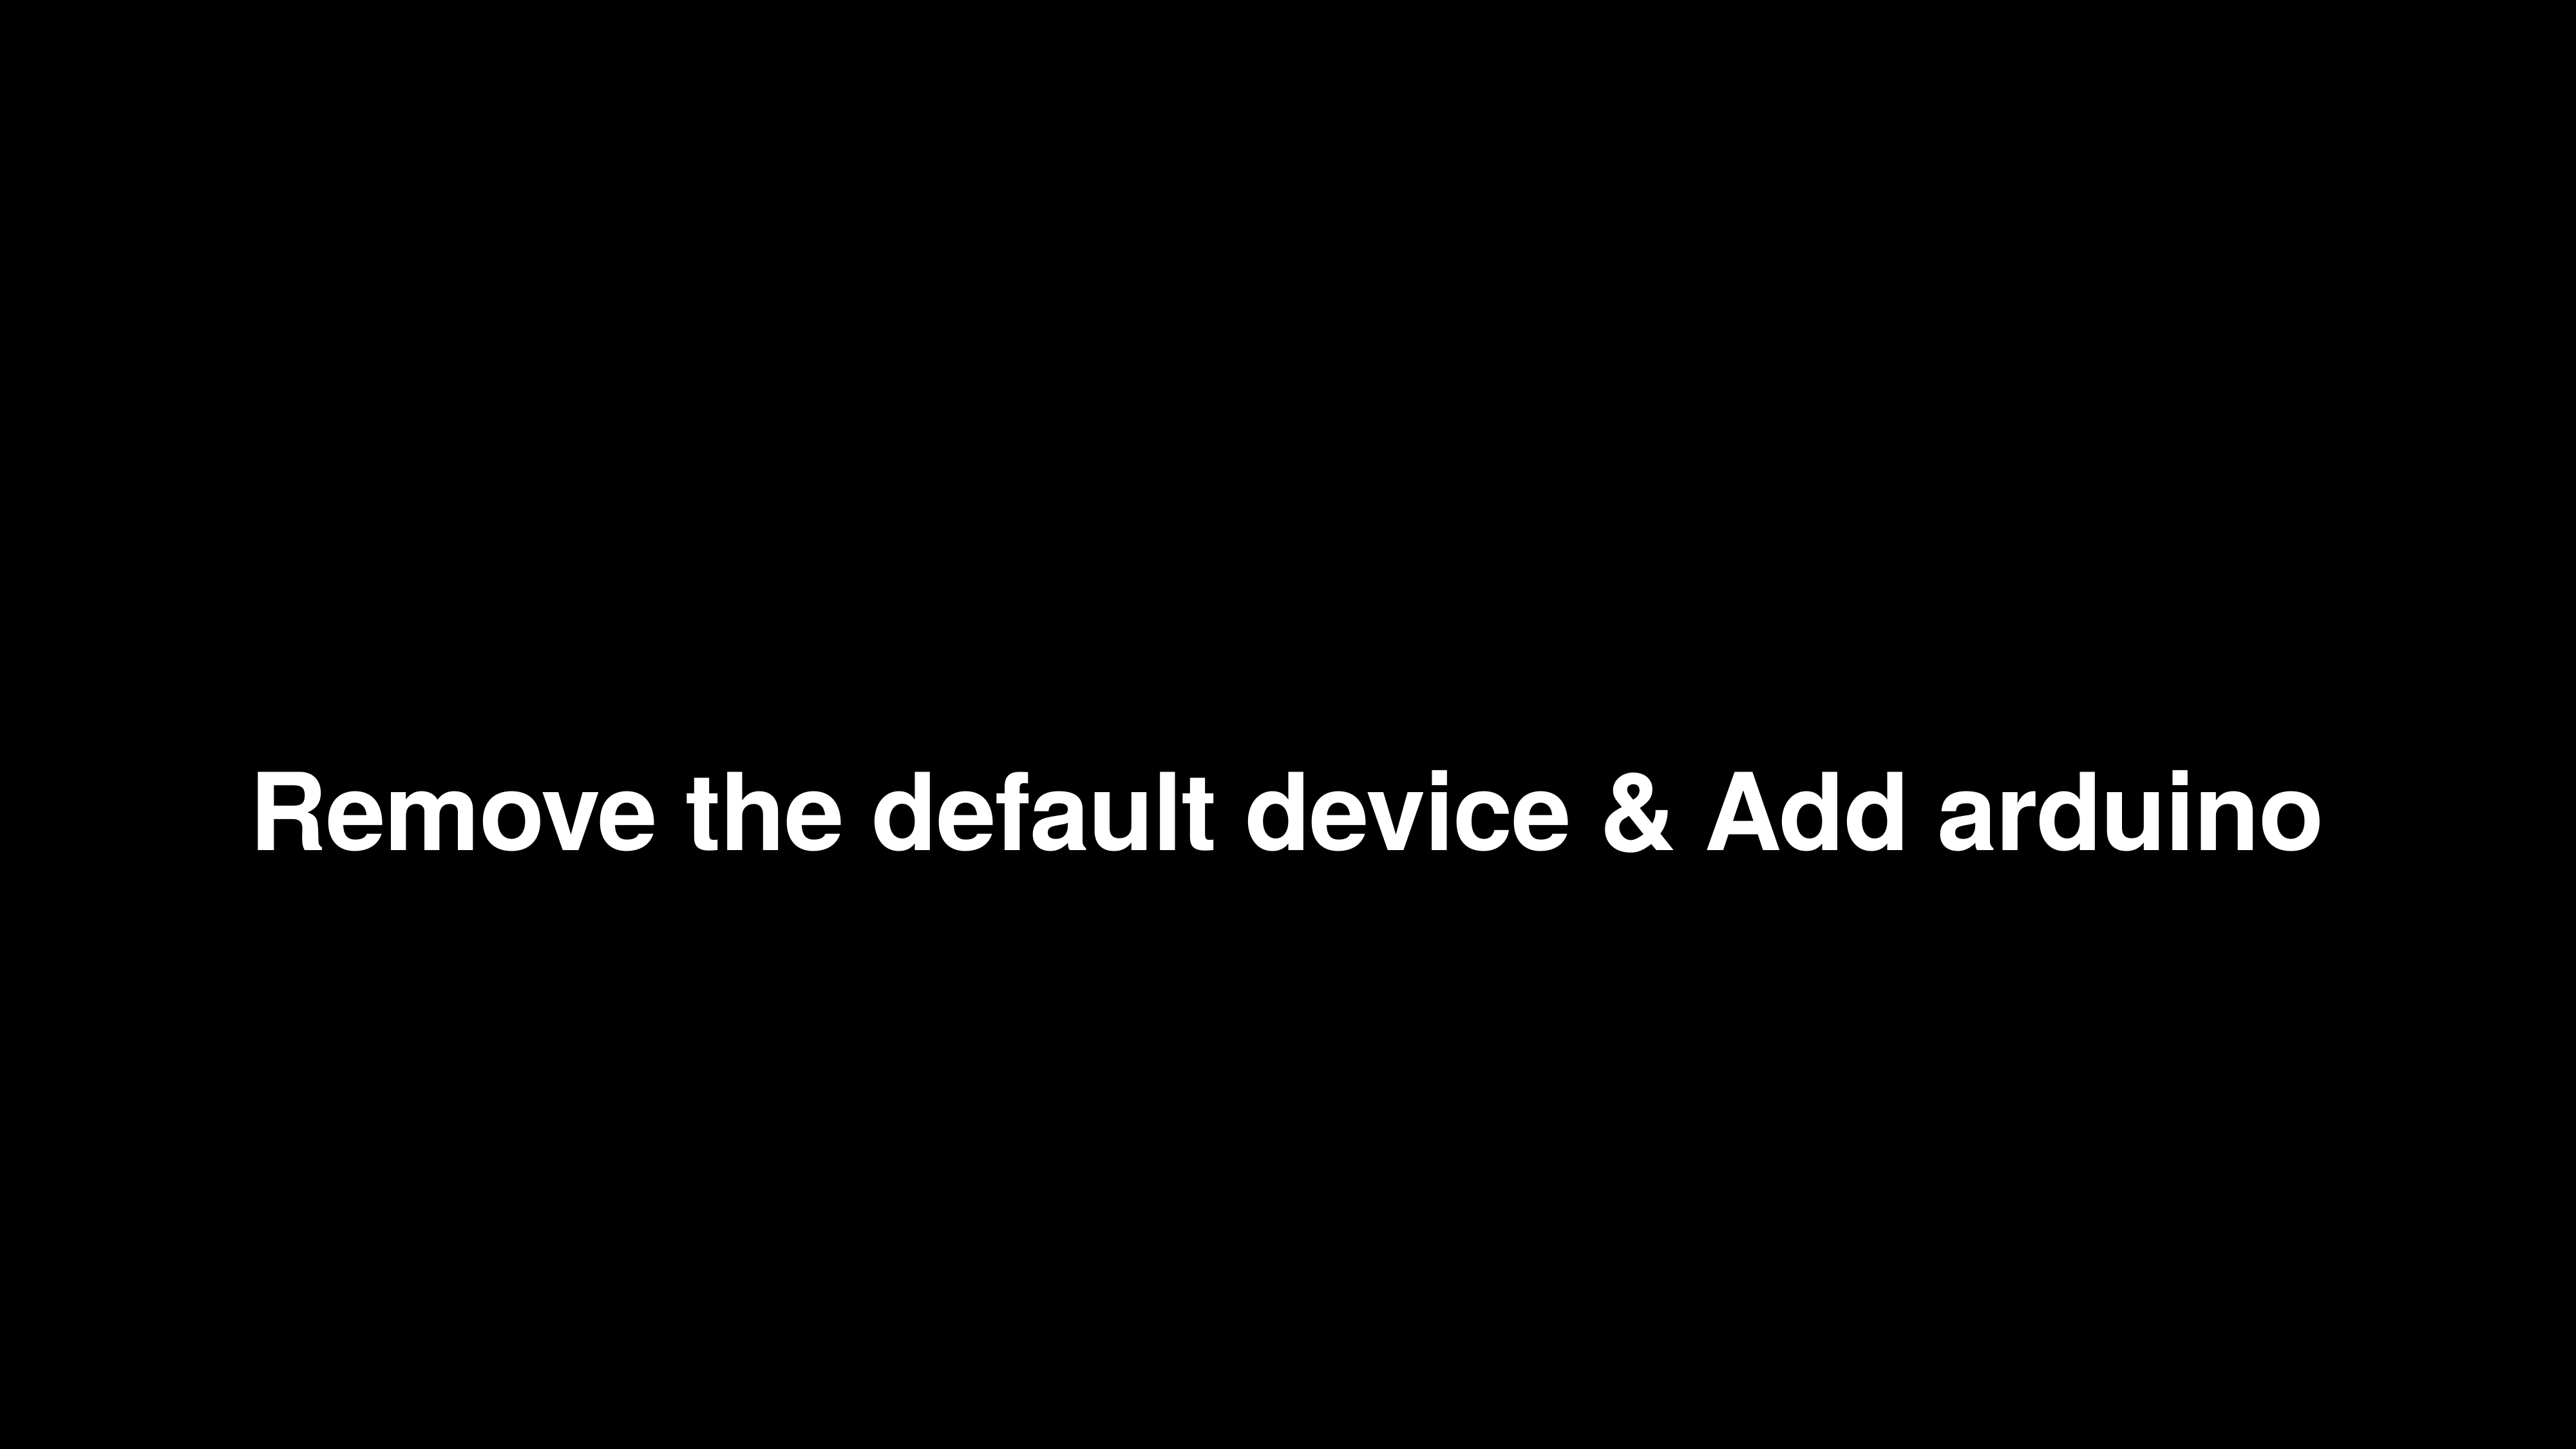

Remove the default device & Add arduino